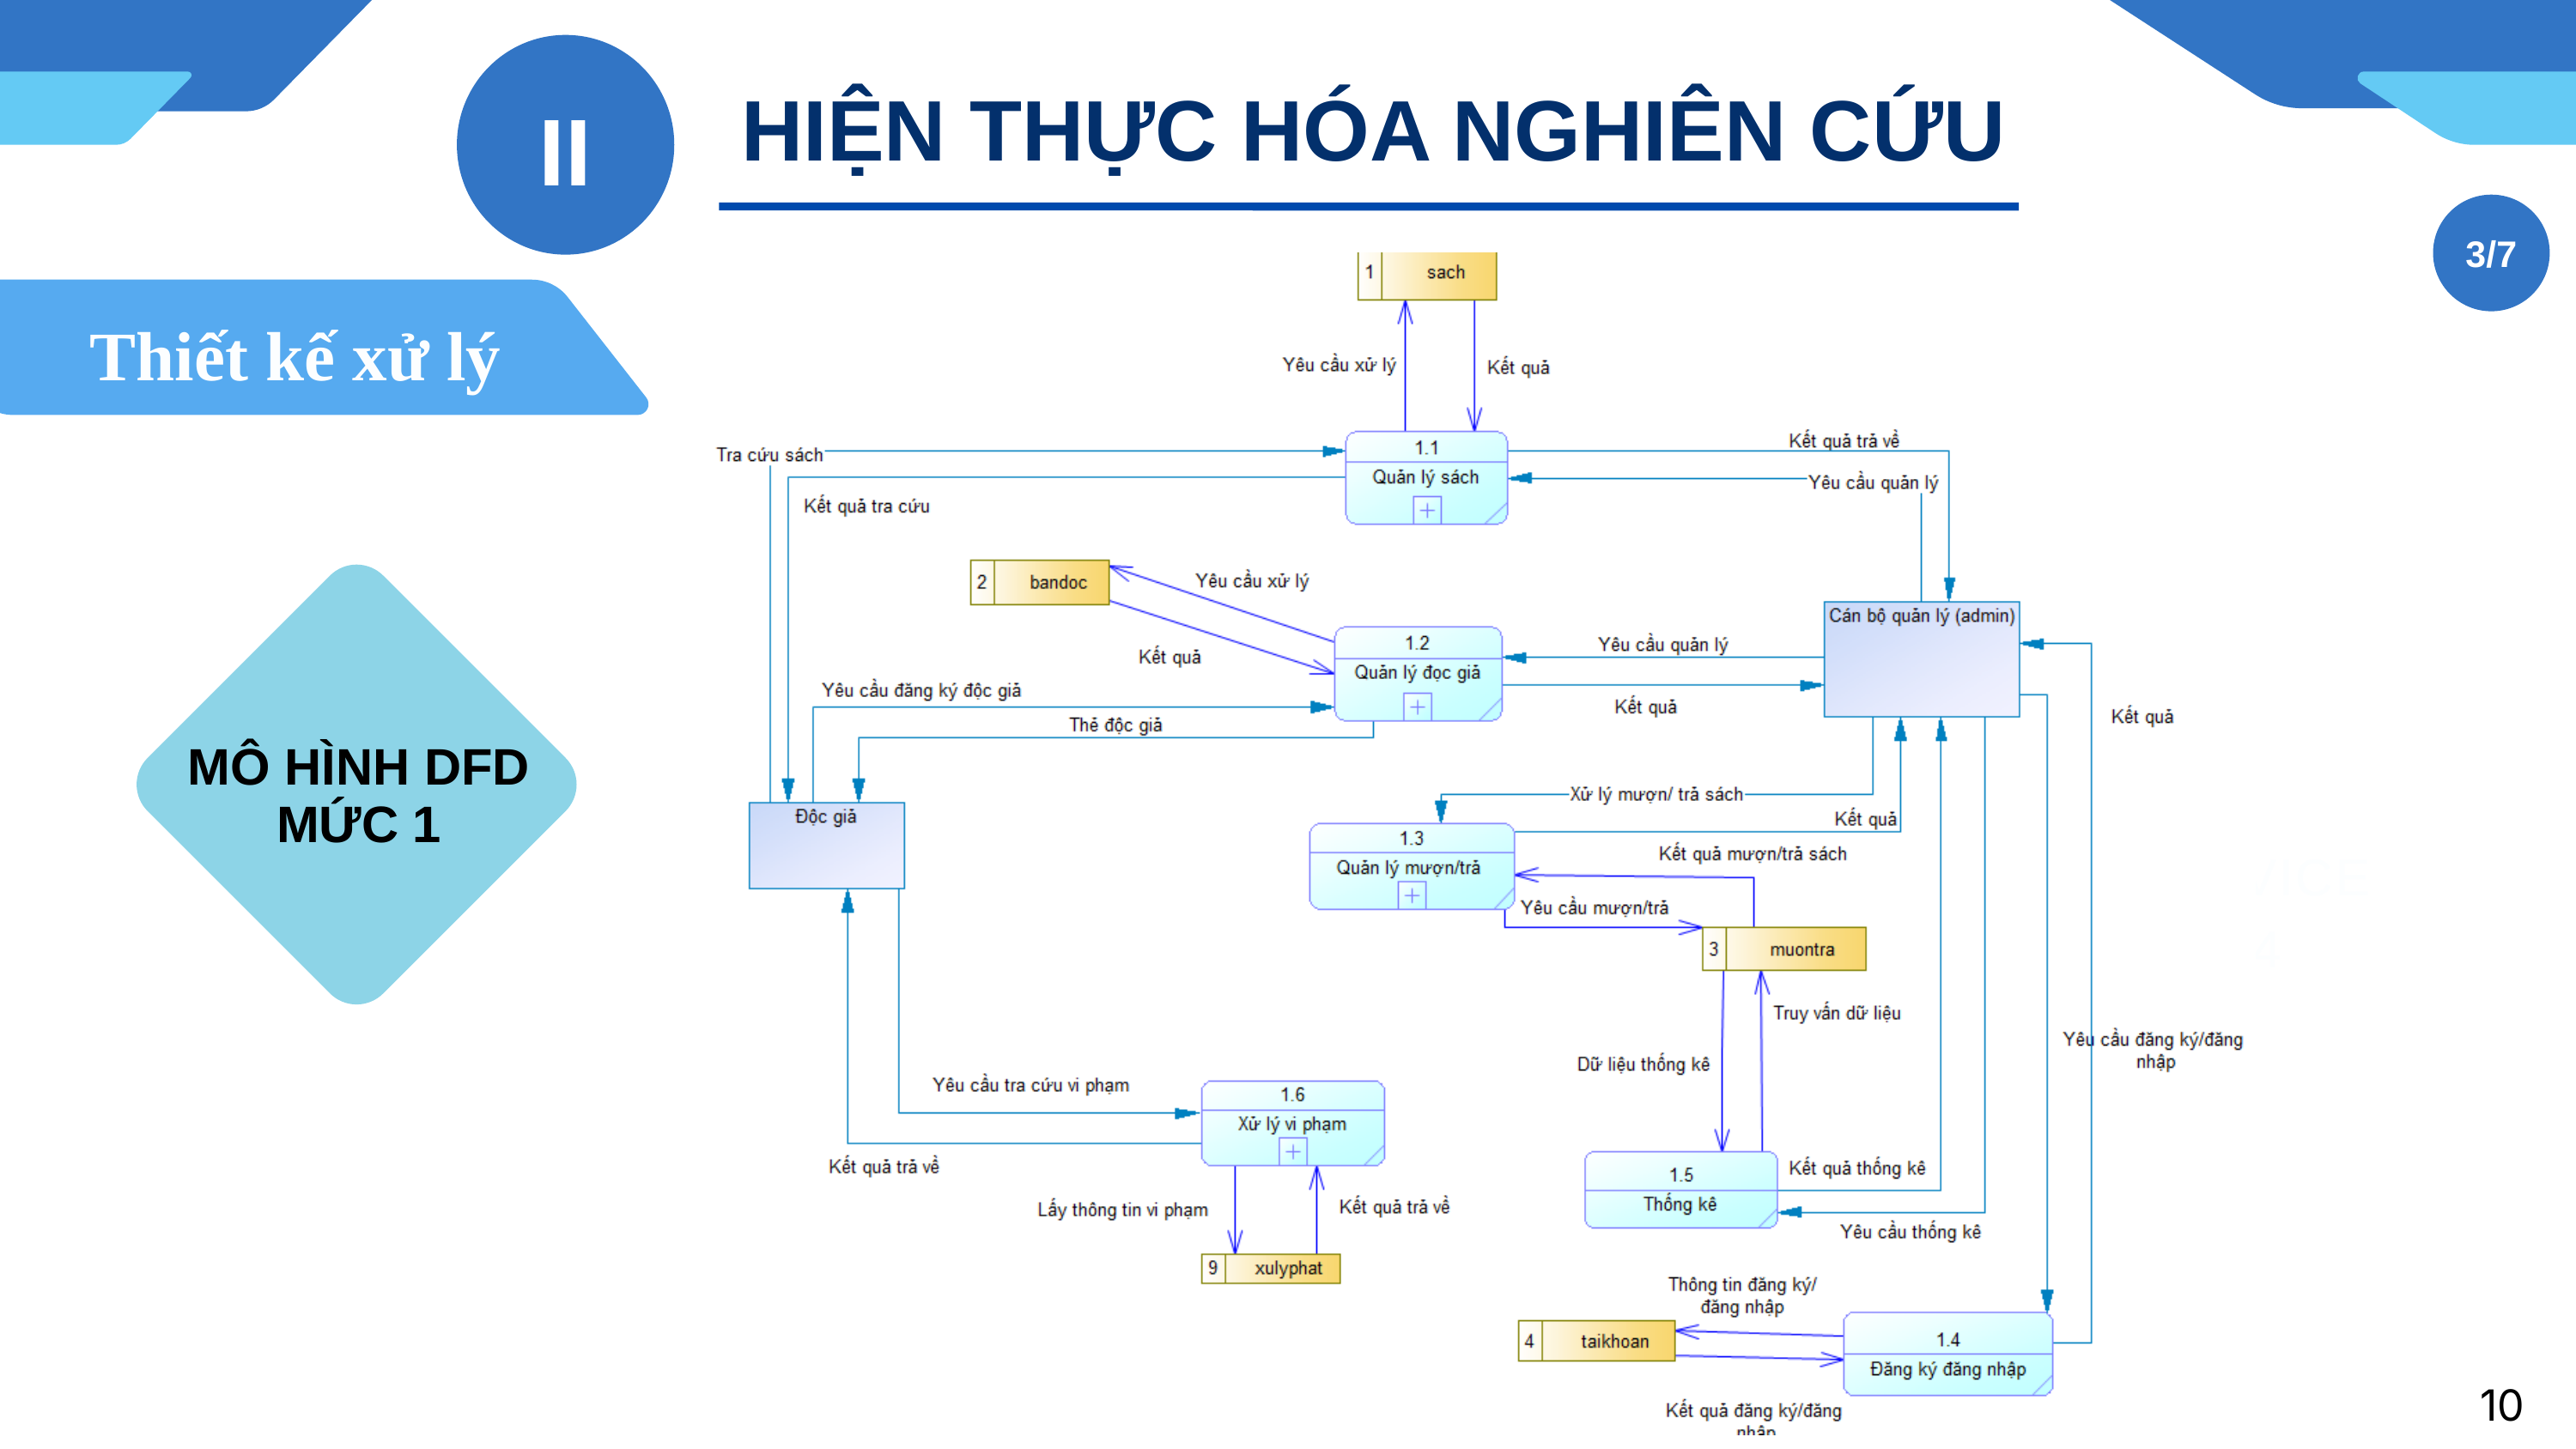

II
HIỆN THỰC HÓA NGHIÊN CỨU

3/7

Thiết kế xử lý

MÔ HÌNH DFD MỨC 1
SERVICE 04
10